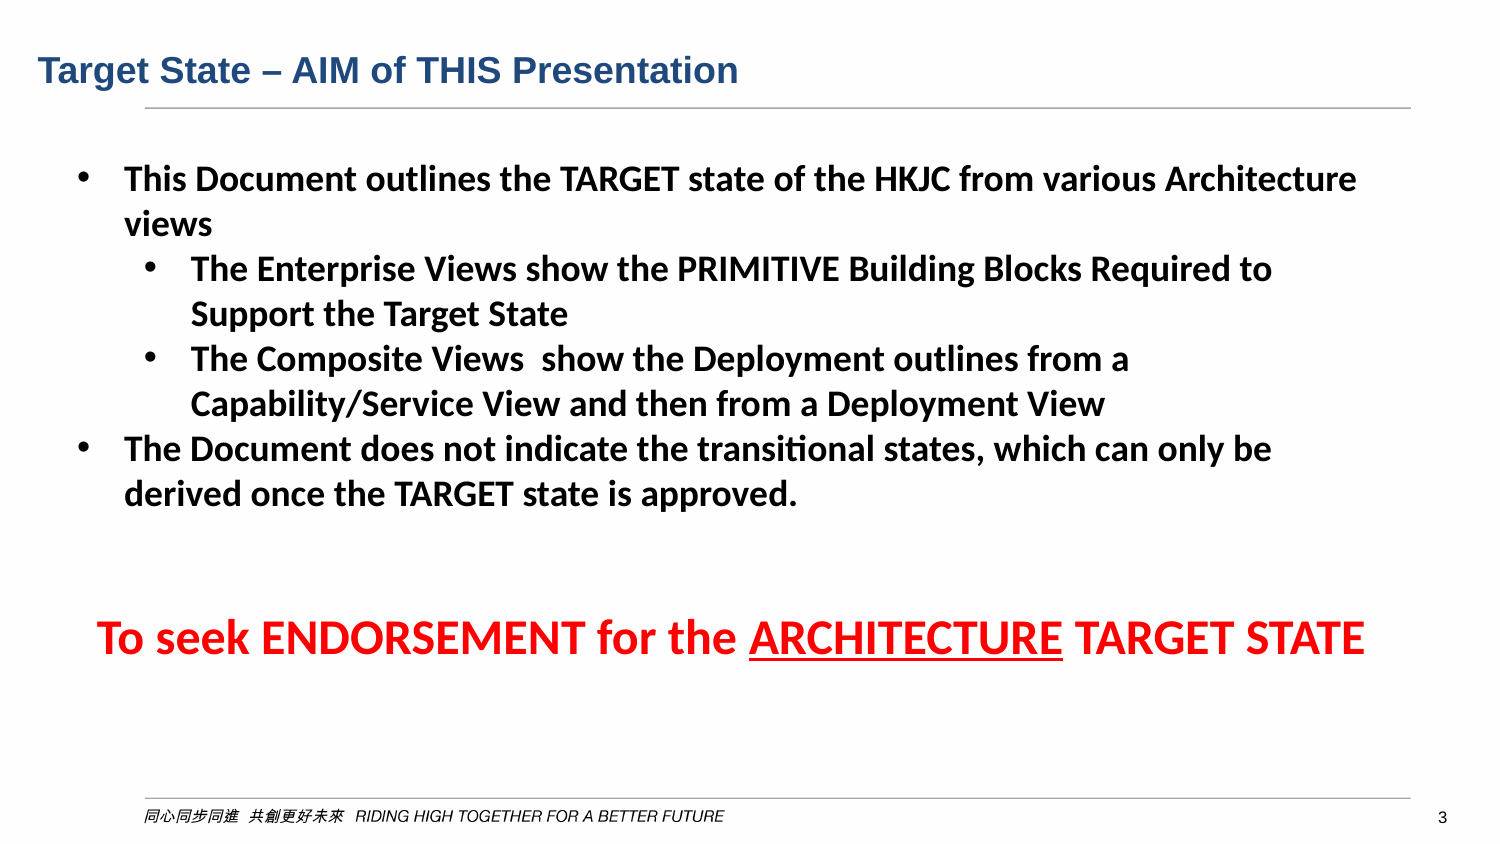

# Target State – AIM of THIS Presentation
This Document outlines the TARGET state of the HKJC from various Architecture views
The Enterprise Views show the PRIMITIVE Building Blocks Required to Support the Target State
The Composite Views  show the Deployment outlines from a Capability/Service View and then from a Deployment View
The Document does not indicate the transitional states, which can only be derived once the TARGET state is approved.

To seek ENDORSEMENT for the ARCHITECTURE TARGET STATE